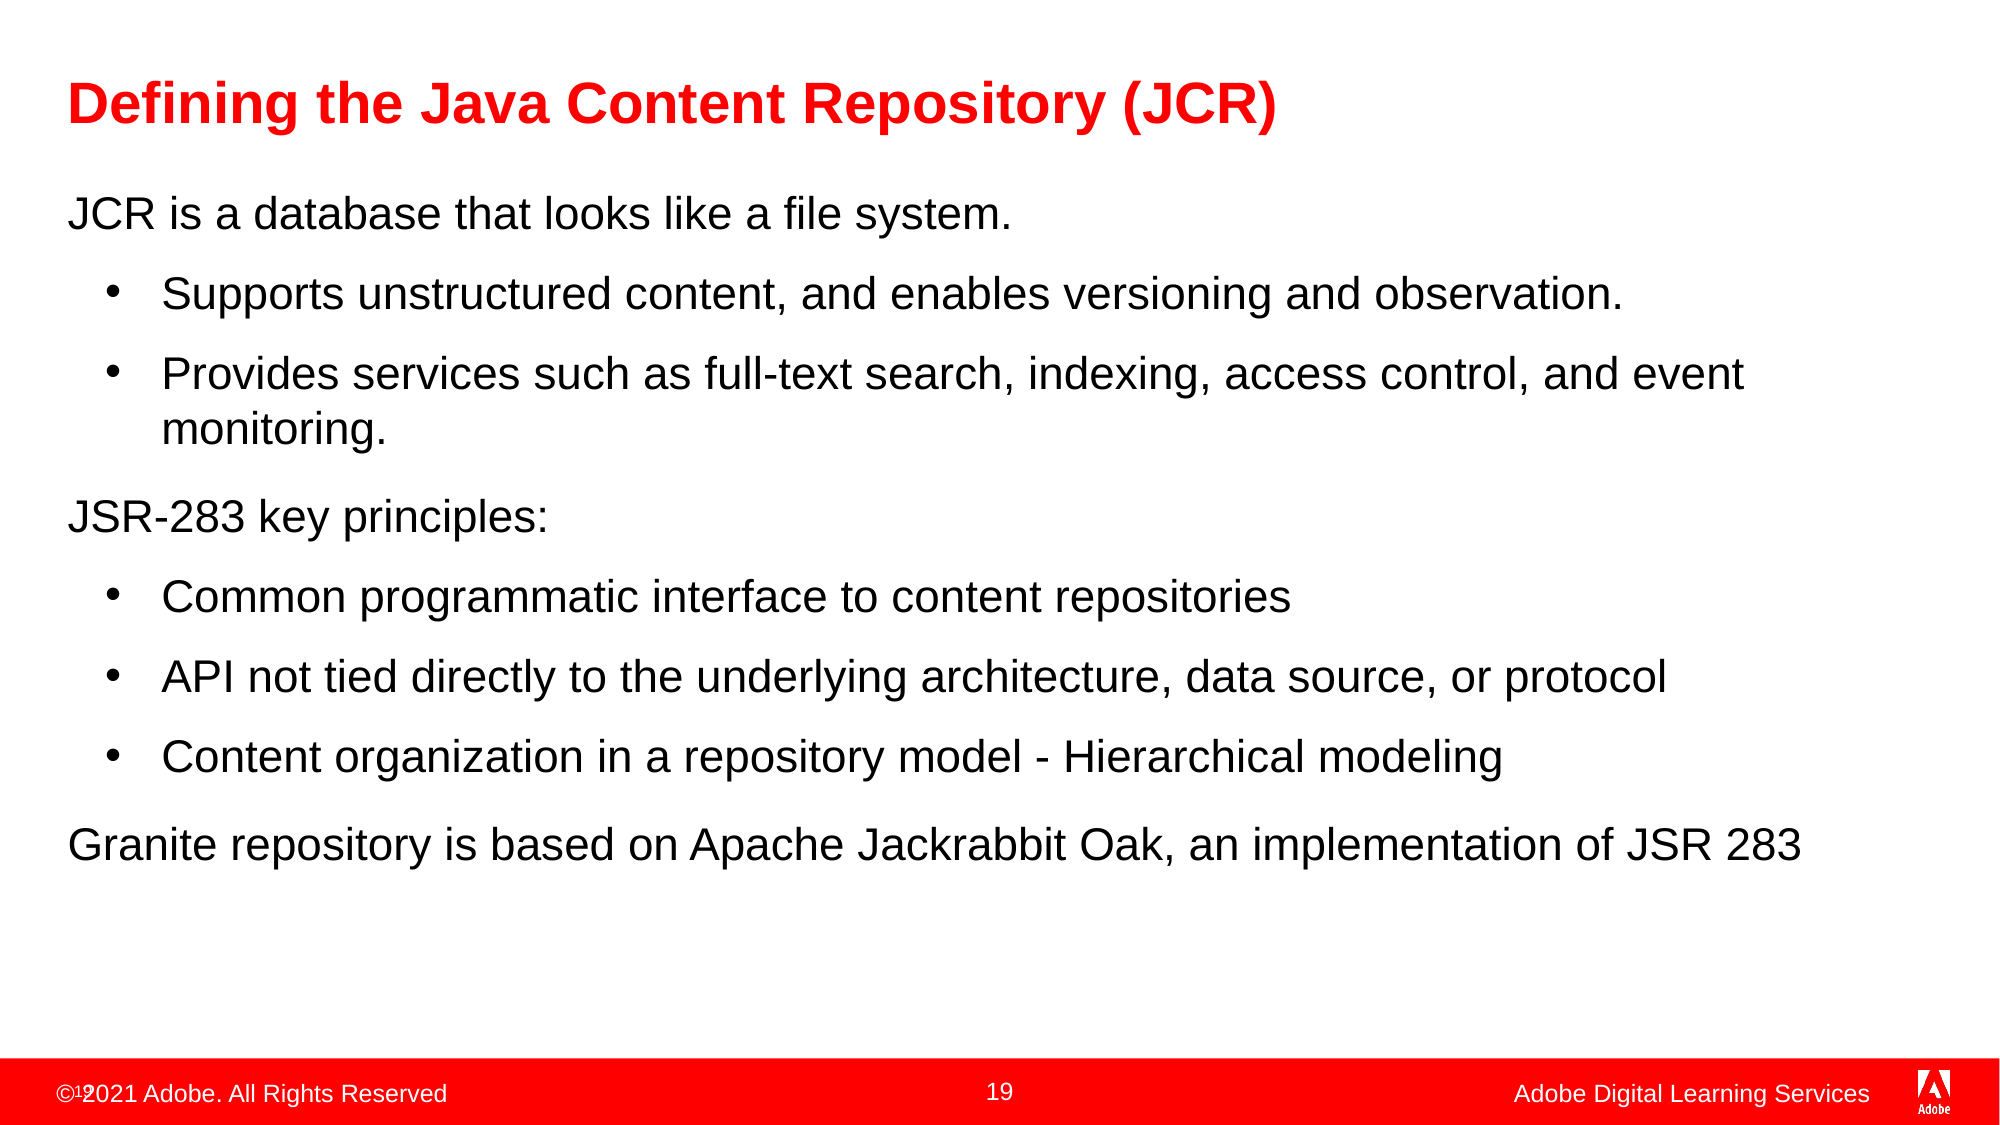

# Defining the Java Content Repository (JCR)
JCR is a database that looks like a file system.
Supports unstructured content, and enables versioning and observation.
Provides services such as full-text search, indexing, access control, and event monitoring.
JSR-283 key principles:
Common programmatic interface to content repositories
API not tied directly to the underlying architecture, data source, or protocol
Content organization in a repository model - Hierarchical modeling
Granite repository is based on Apache Jackrabbit Oak, an implementation of JSR 283

19